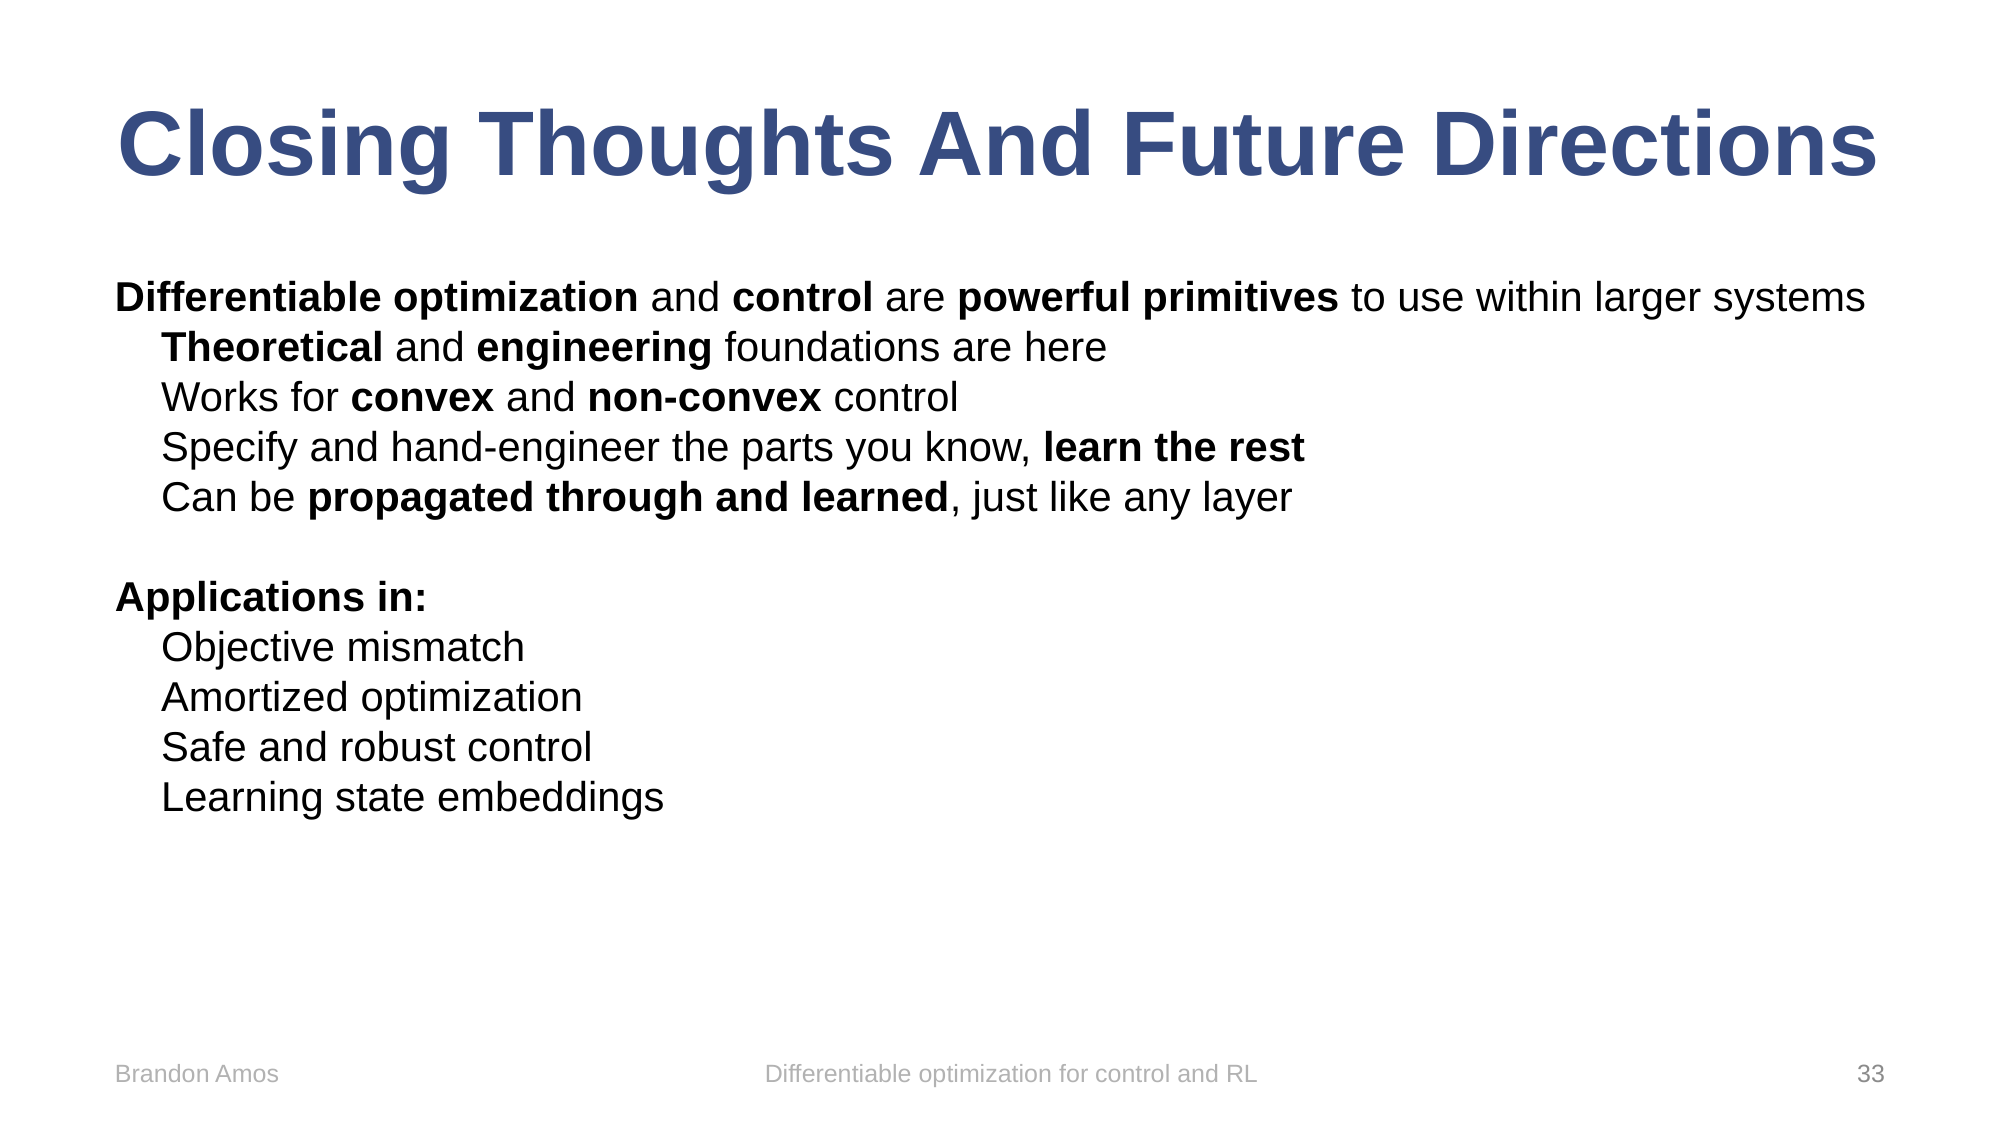

# Closing Thoughts And Future Directions
Differentiable optimization and control are powerful primitives to use within larger systems
    Theoretical and engineering foundations are here
    Works for convex and non-convex control
    Specify and hand-engineer the parts you know, learn the rest
    Can be propagated through and learned, just like any layer

Applications in:
    Objective mismatch
    Amortized optimization
    Safe and robust control
    Learning state embeddings
Differentiable optimization for control and RL
Brandon Amos
33